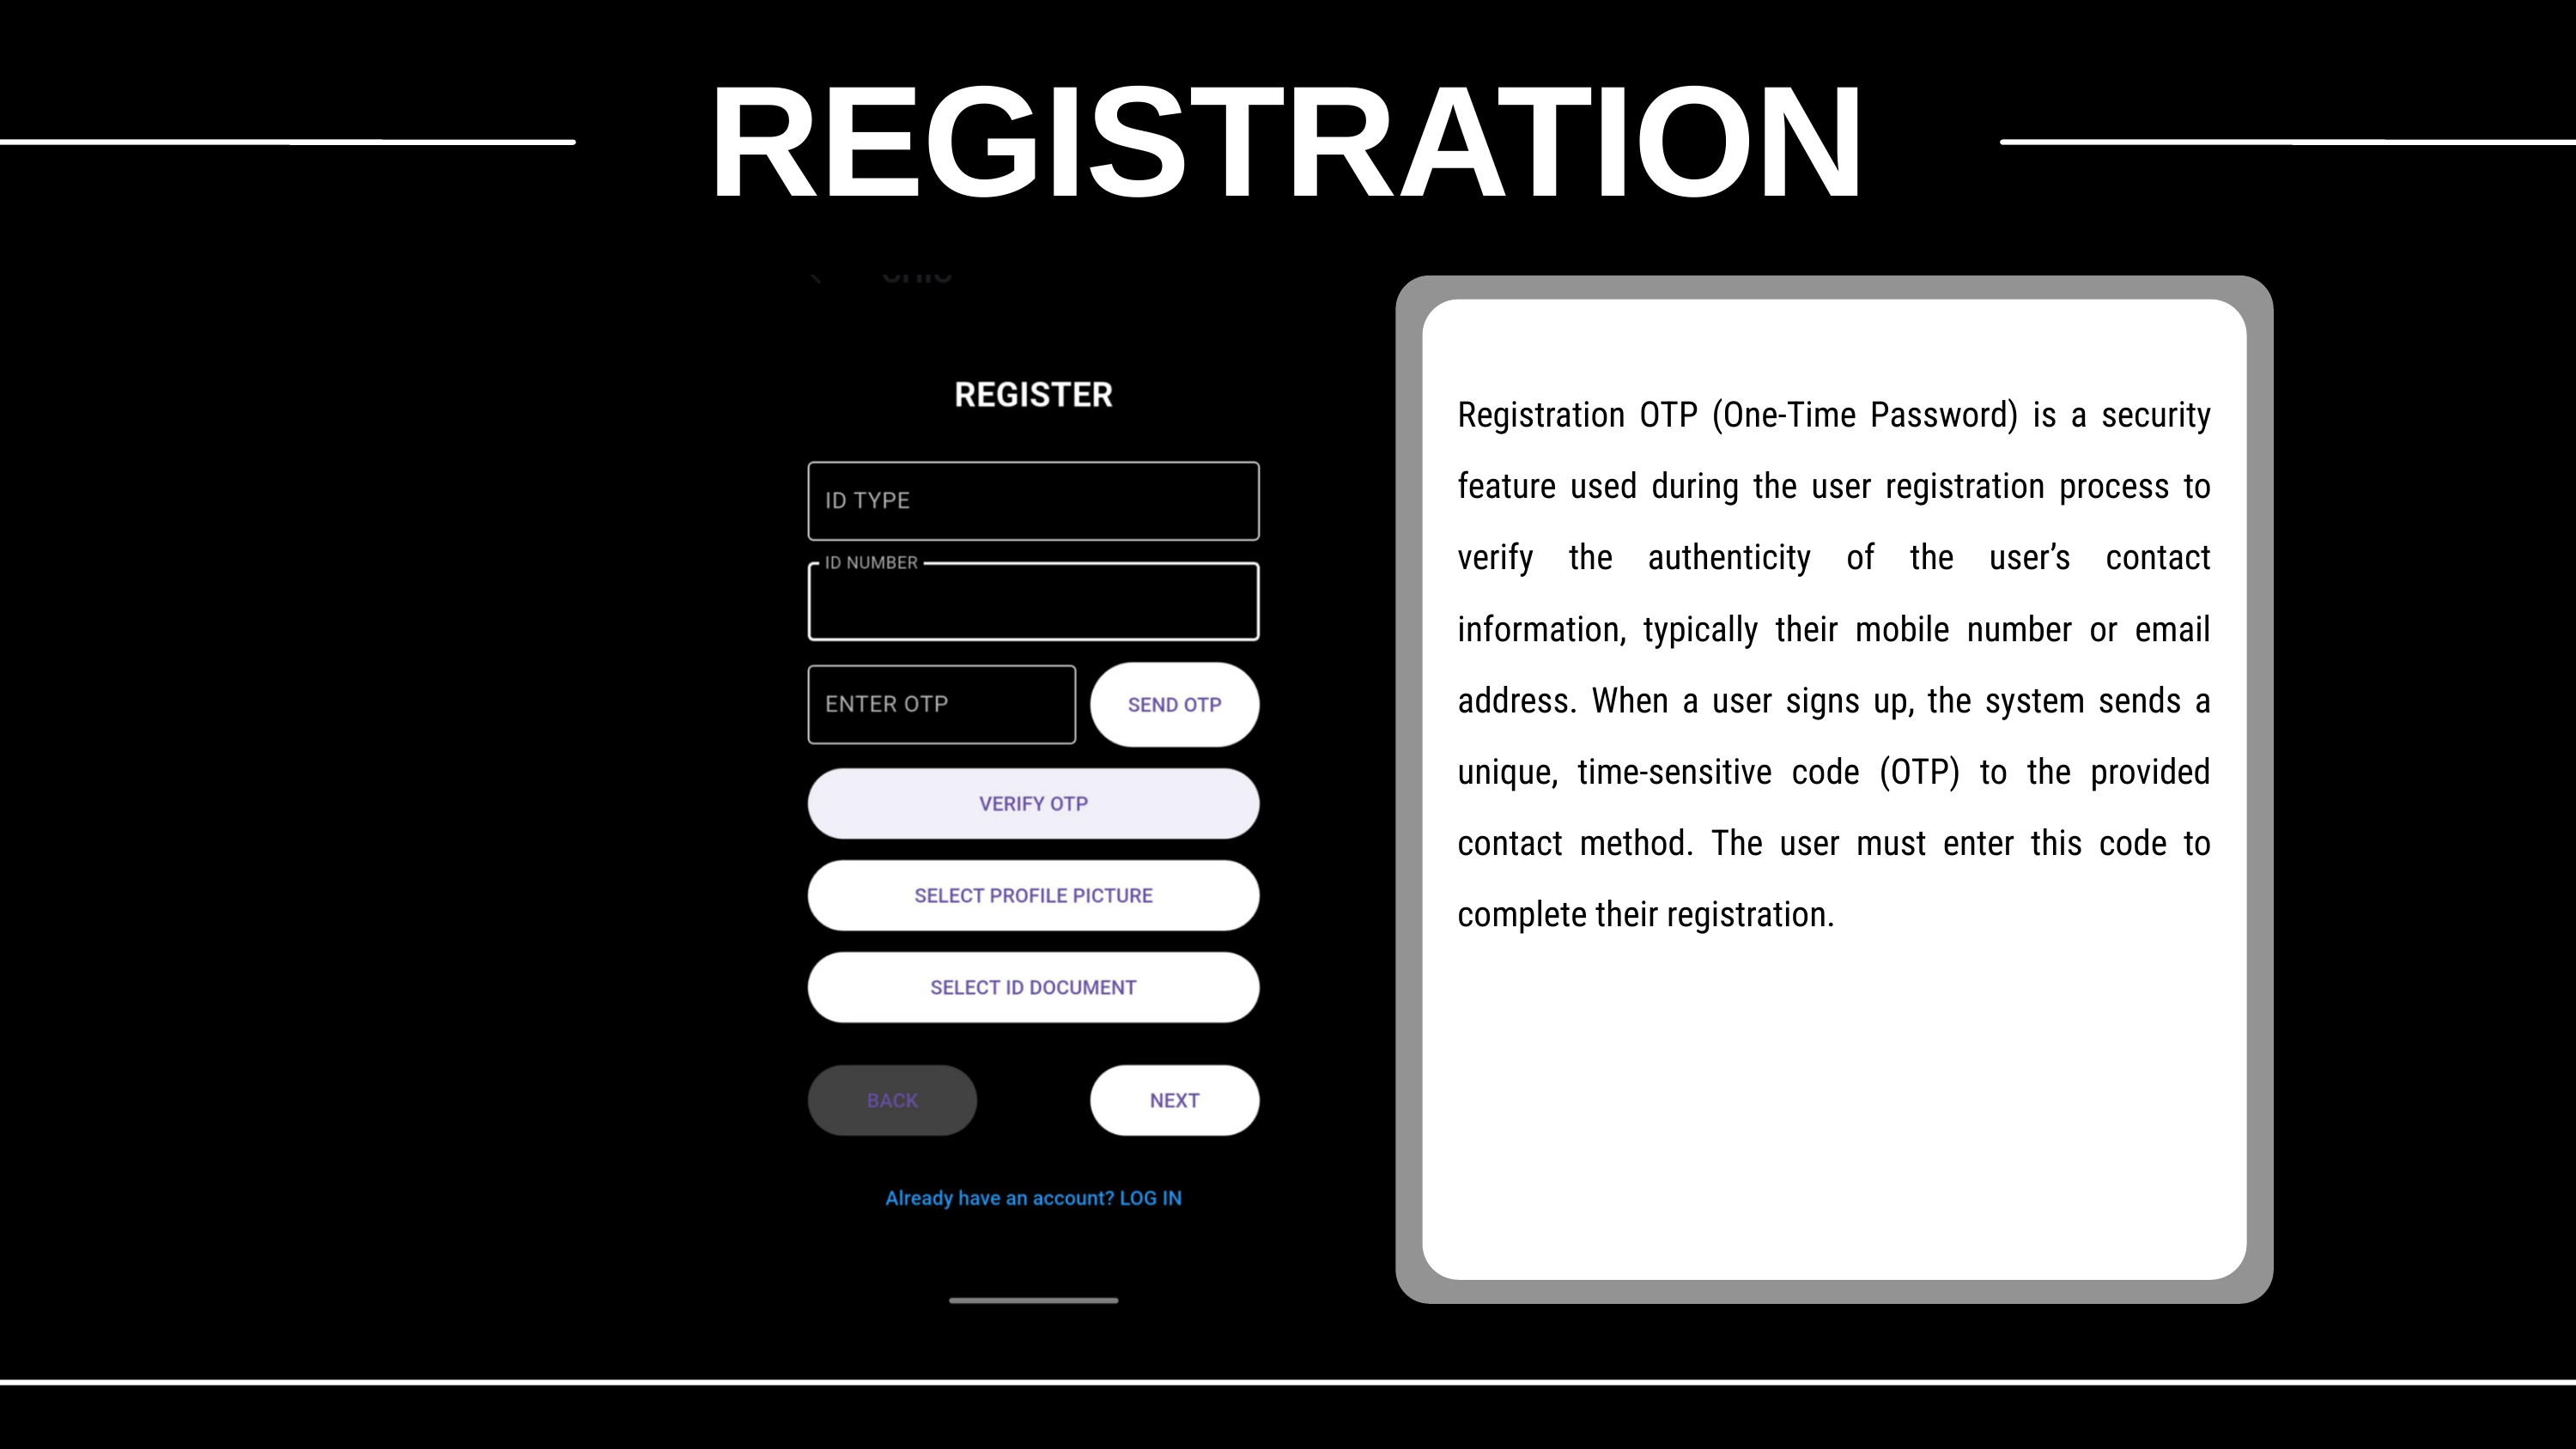

REGISTRATION

Registration OTP (One-Time Password) is a security feature used during the user registration process to verify the authenticity of the user’s contact information, typically their mobile number or email address. When a user signs up, the system sends a unique, time-sensitive code (OTP) to the provided contact method. The user must enter this code to complete their registration.